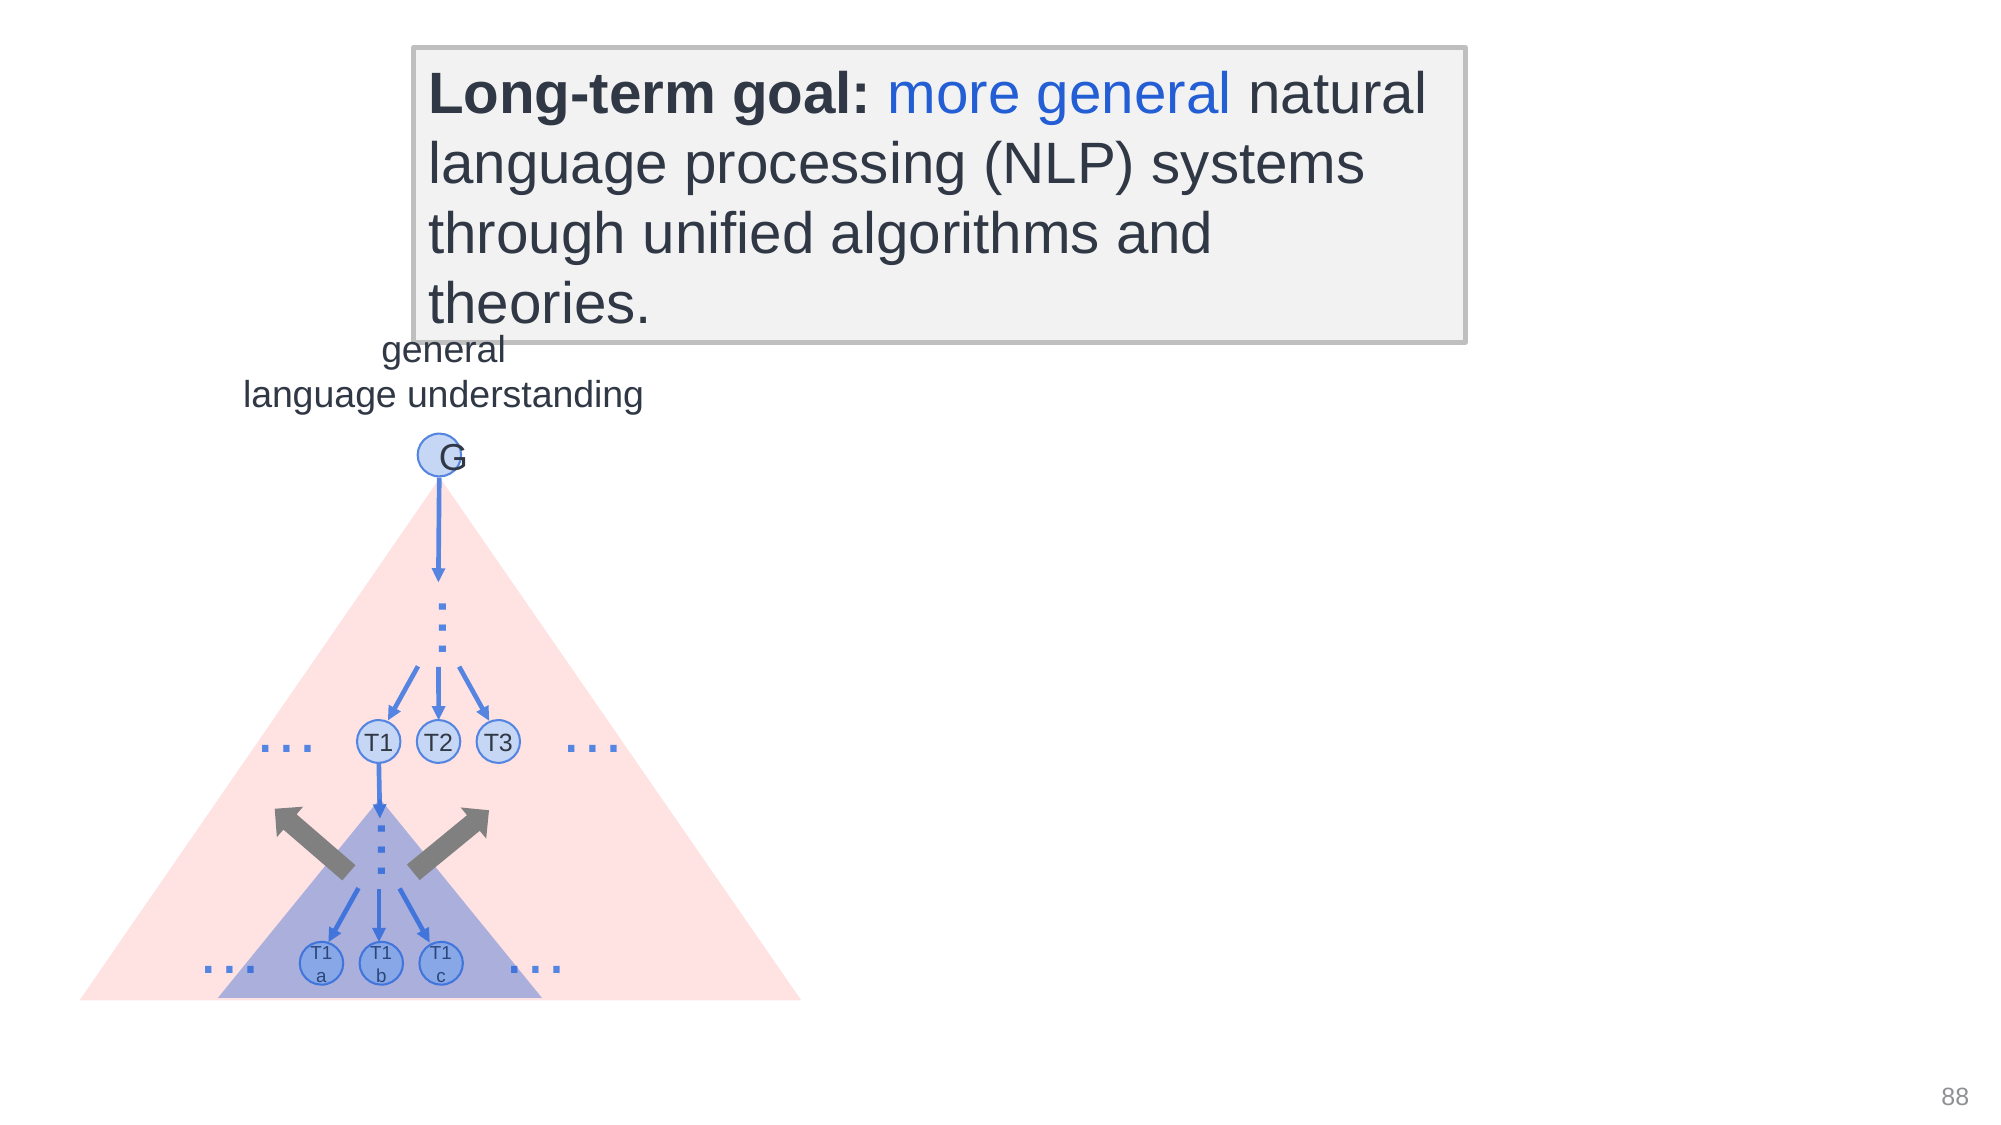

#
Long-term goal: more general natural language processing (NLP) systems through unified algorithms and theories.
general
language understanding
G

…
…             …
T1
T2
T3

…

…             …
T1a
T1b
T1c
88